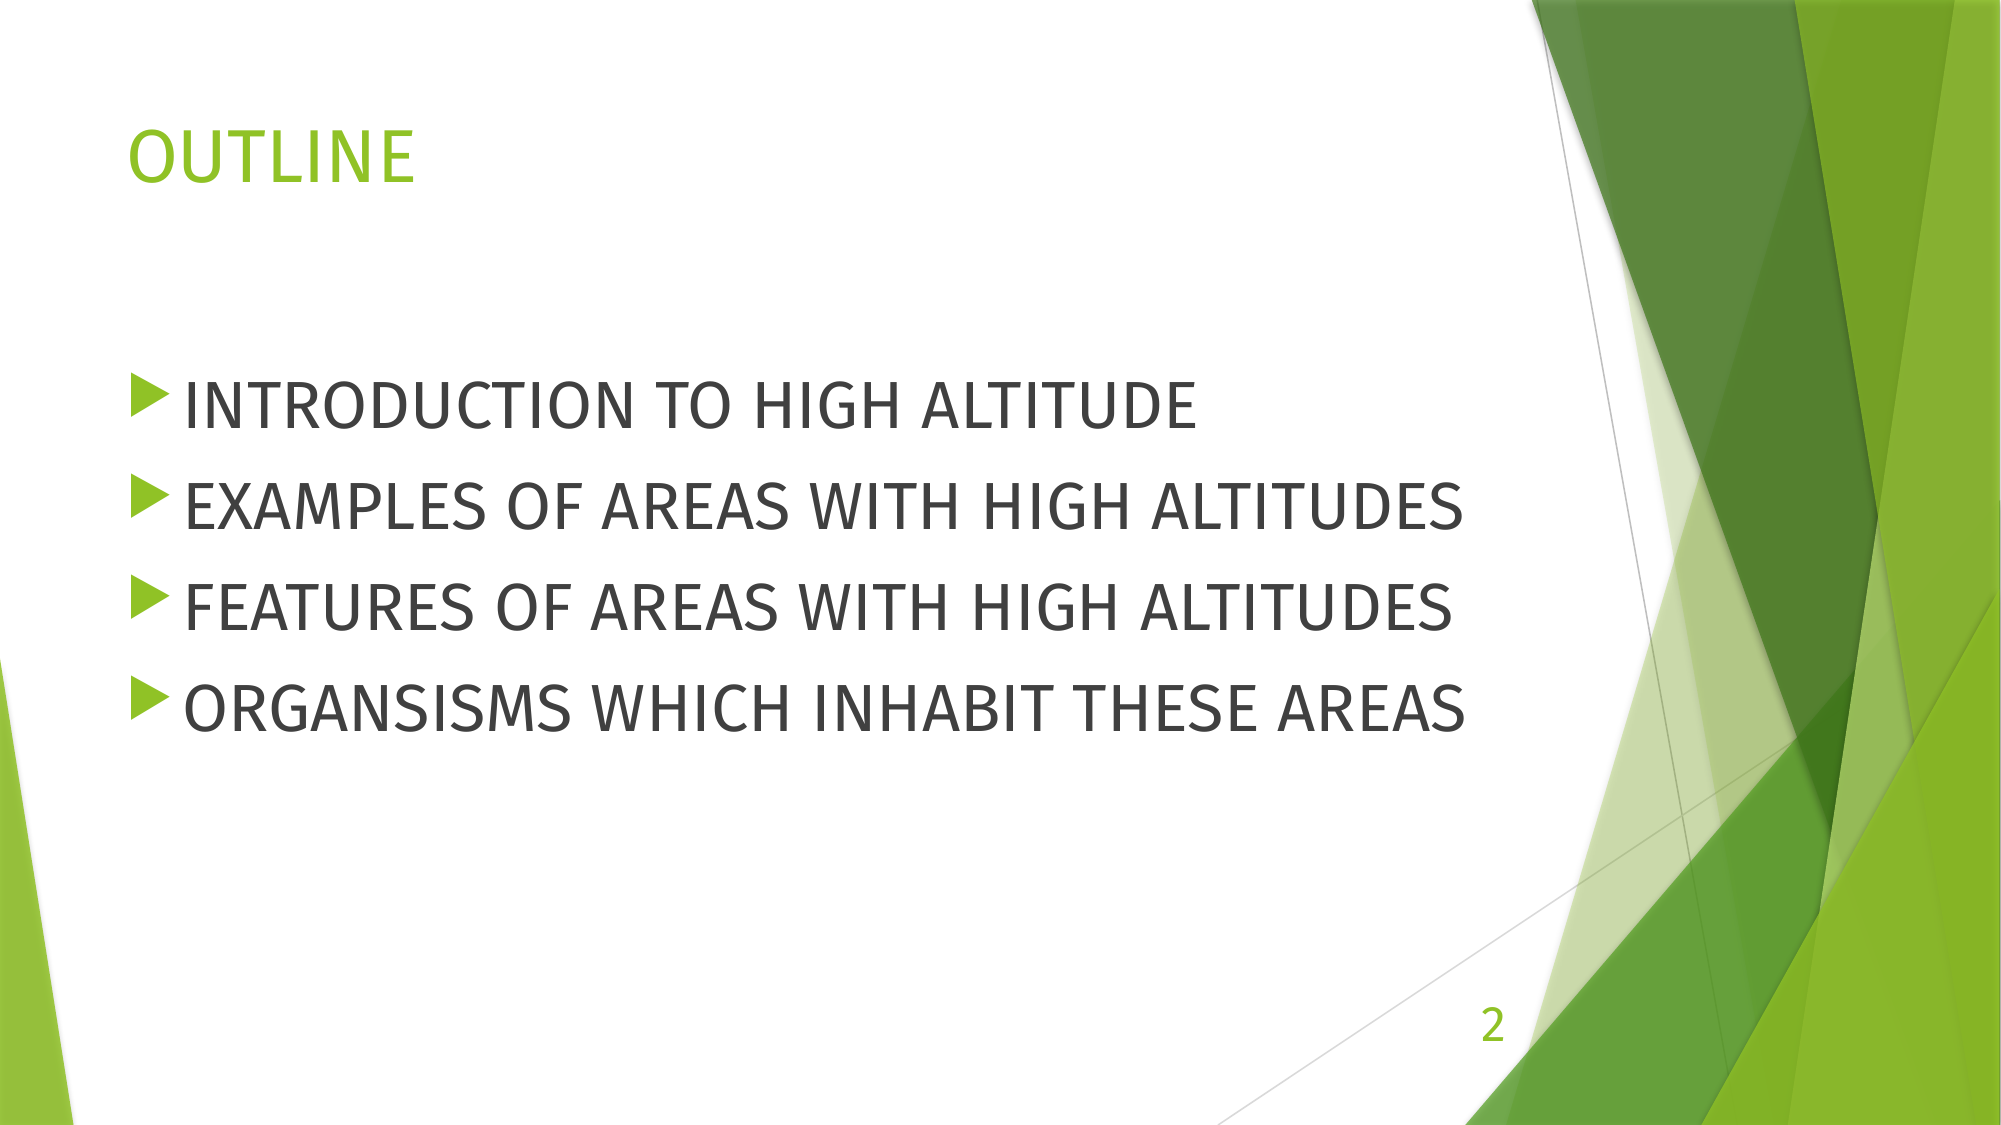

# OUTLINE
INTRODUCTION TO HIGH ALTITUDE
EXAMPLES OF AREAS WITH HIGH ALTITUDES
FEATURES OF AREAS WITH HIGH ALTITUDES
ORGANSISMS WHICH INHABIT THESE AREAS

2